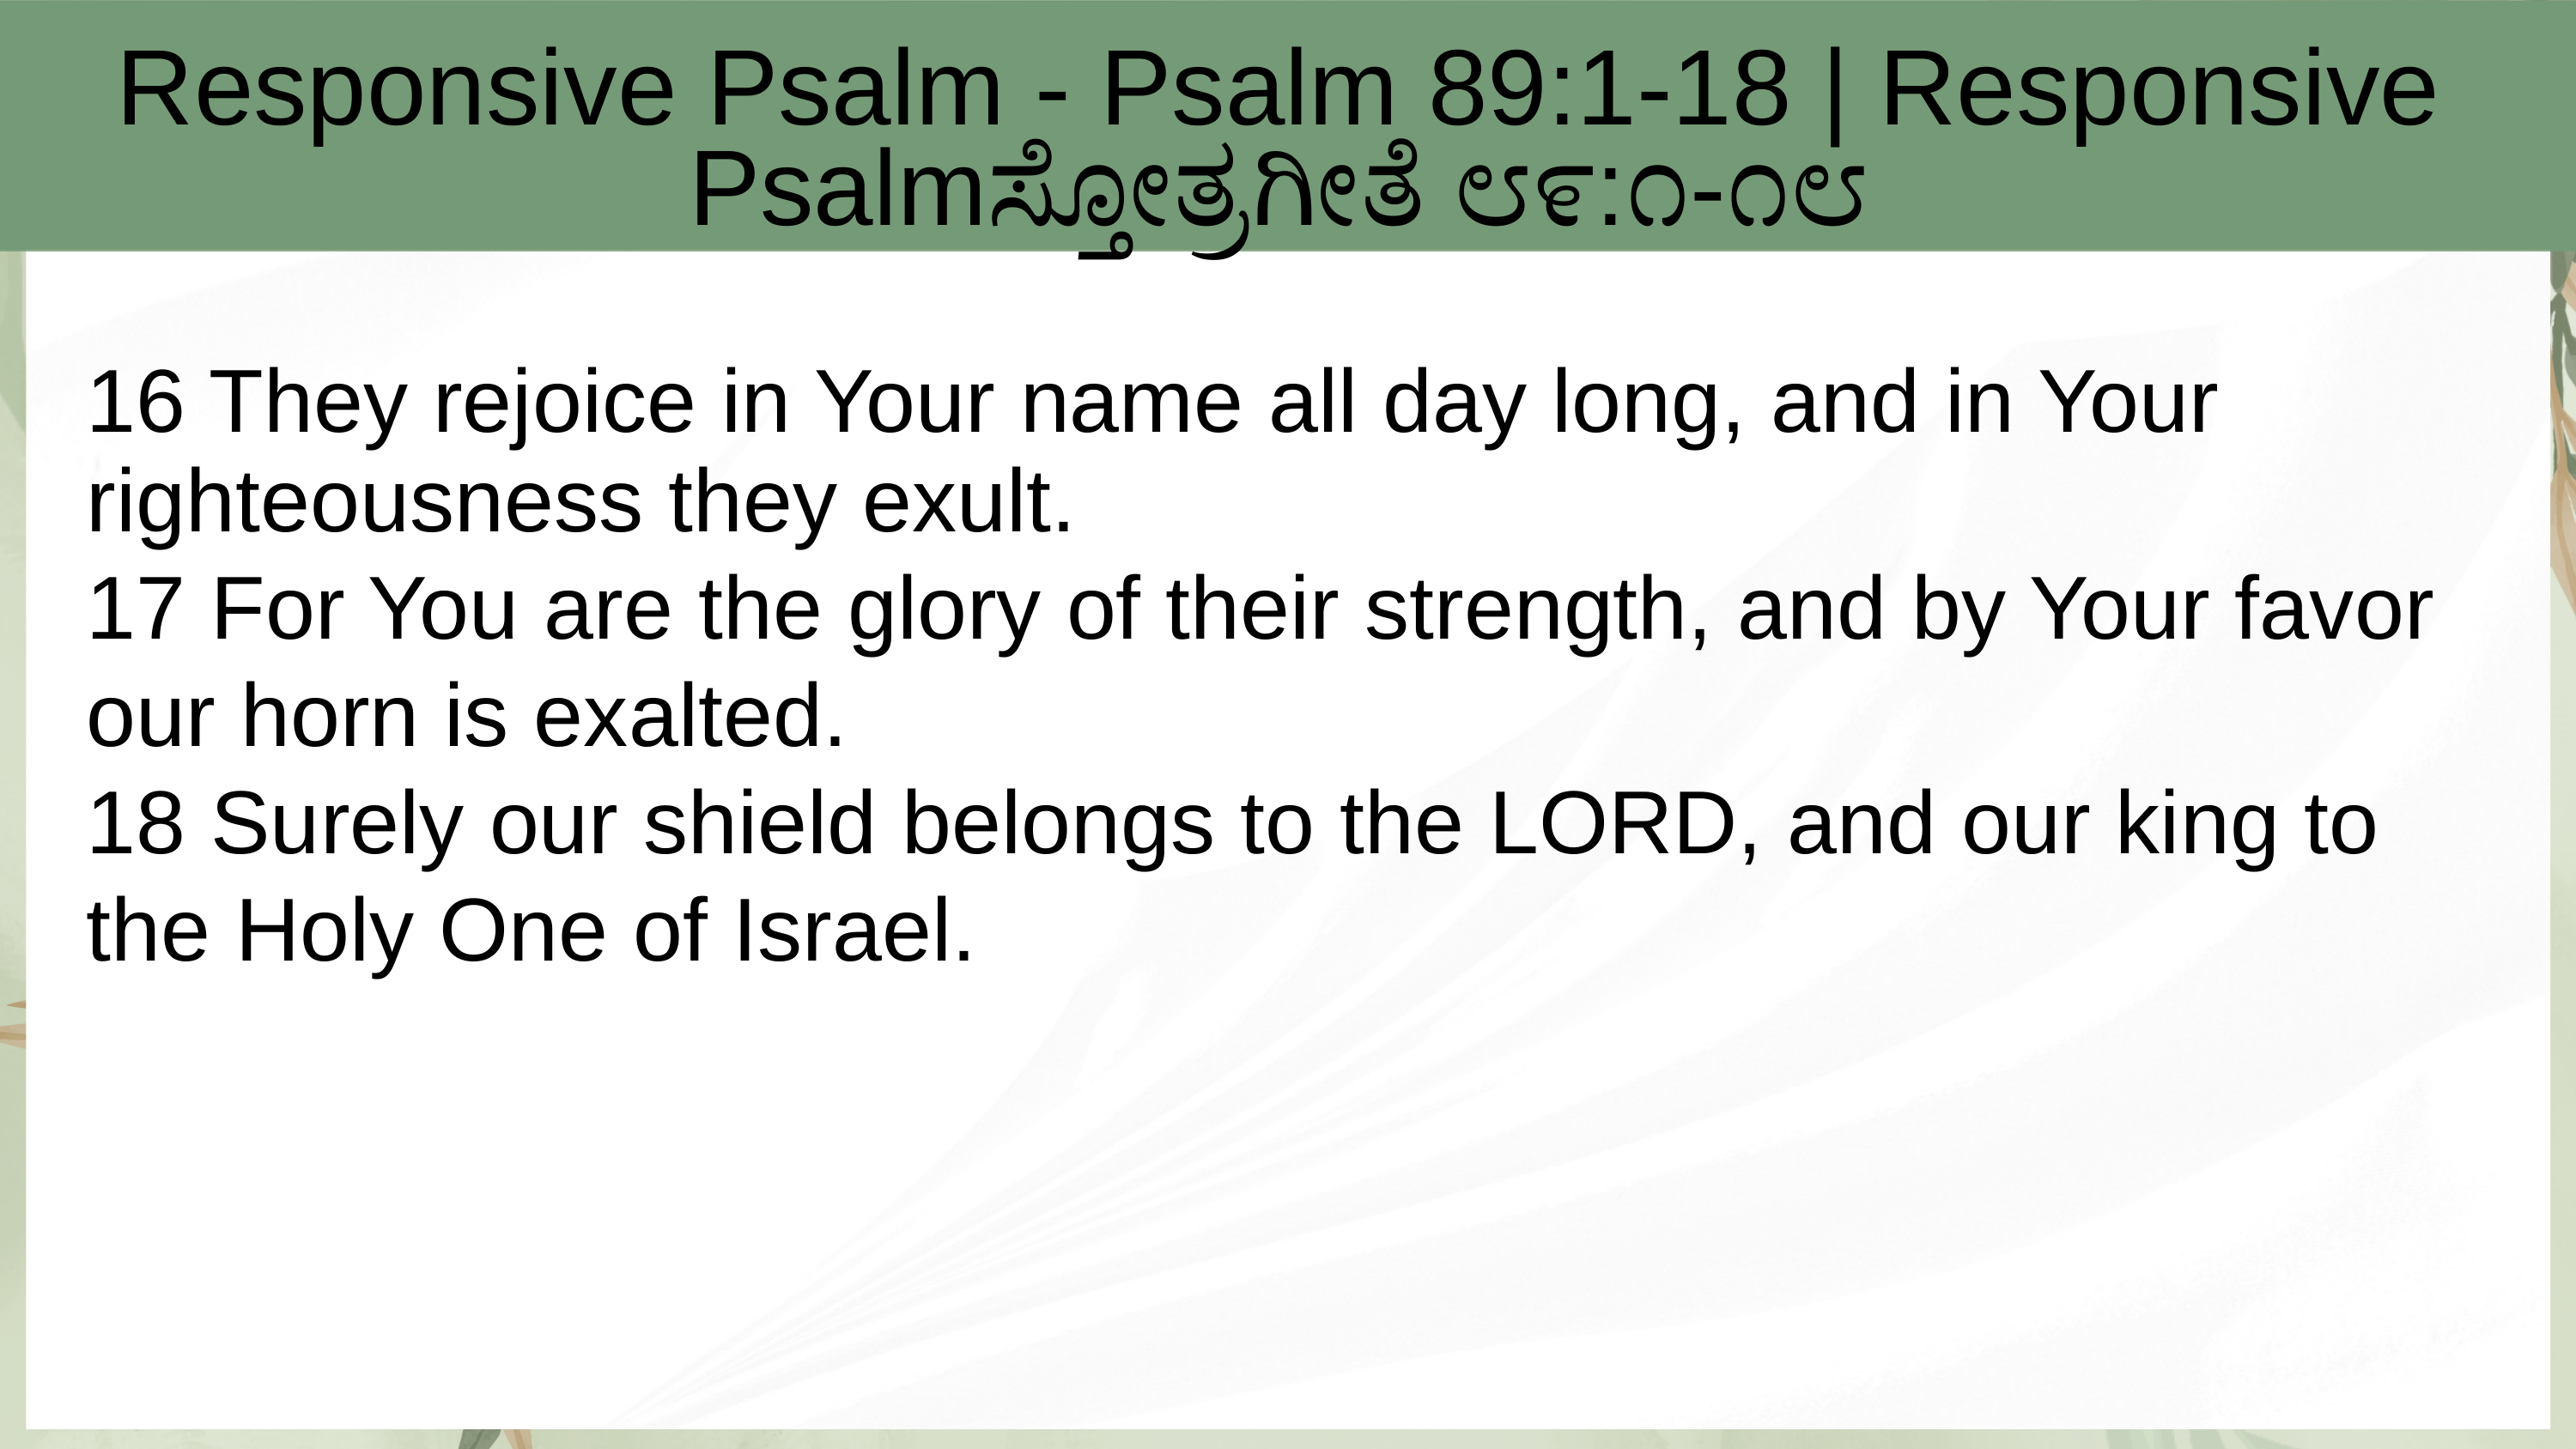

Responsive Psalm - Psalm 89:1-18 | Responsive Psalmಸ್ತೋತ್ರಗೀತೆ ೮೯:೧-೧೮
16 They rejoice in Your name all day long, and in Your righteousness they exult.
17 For You are the glory of their strength, and by Your favor our horn is exalted.
18 Surely our shield belongs to the LORD, and our king to the Holy One of Israel.